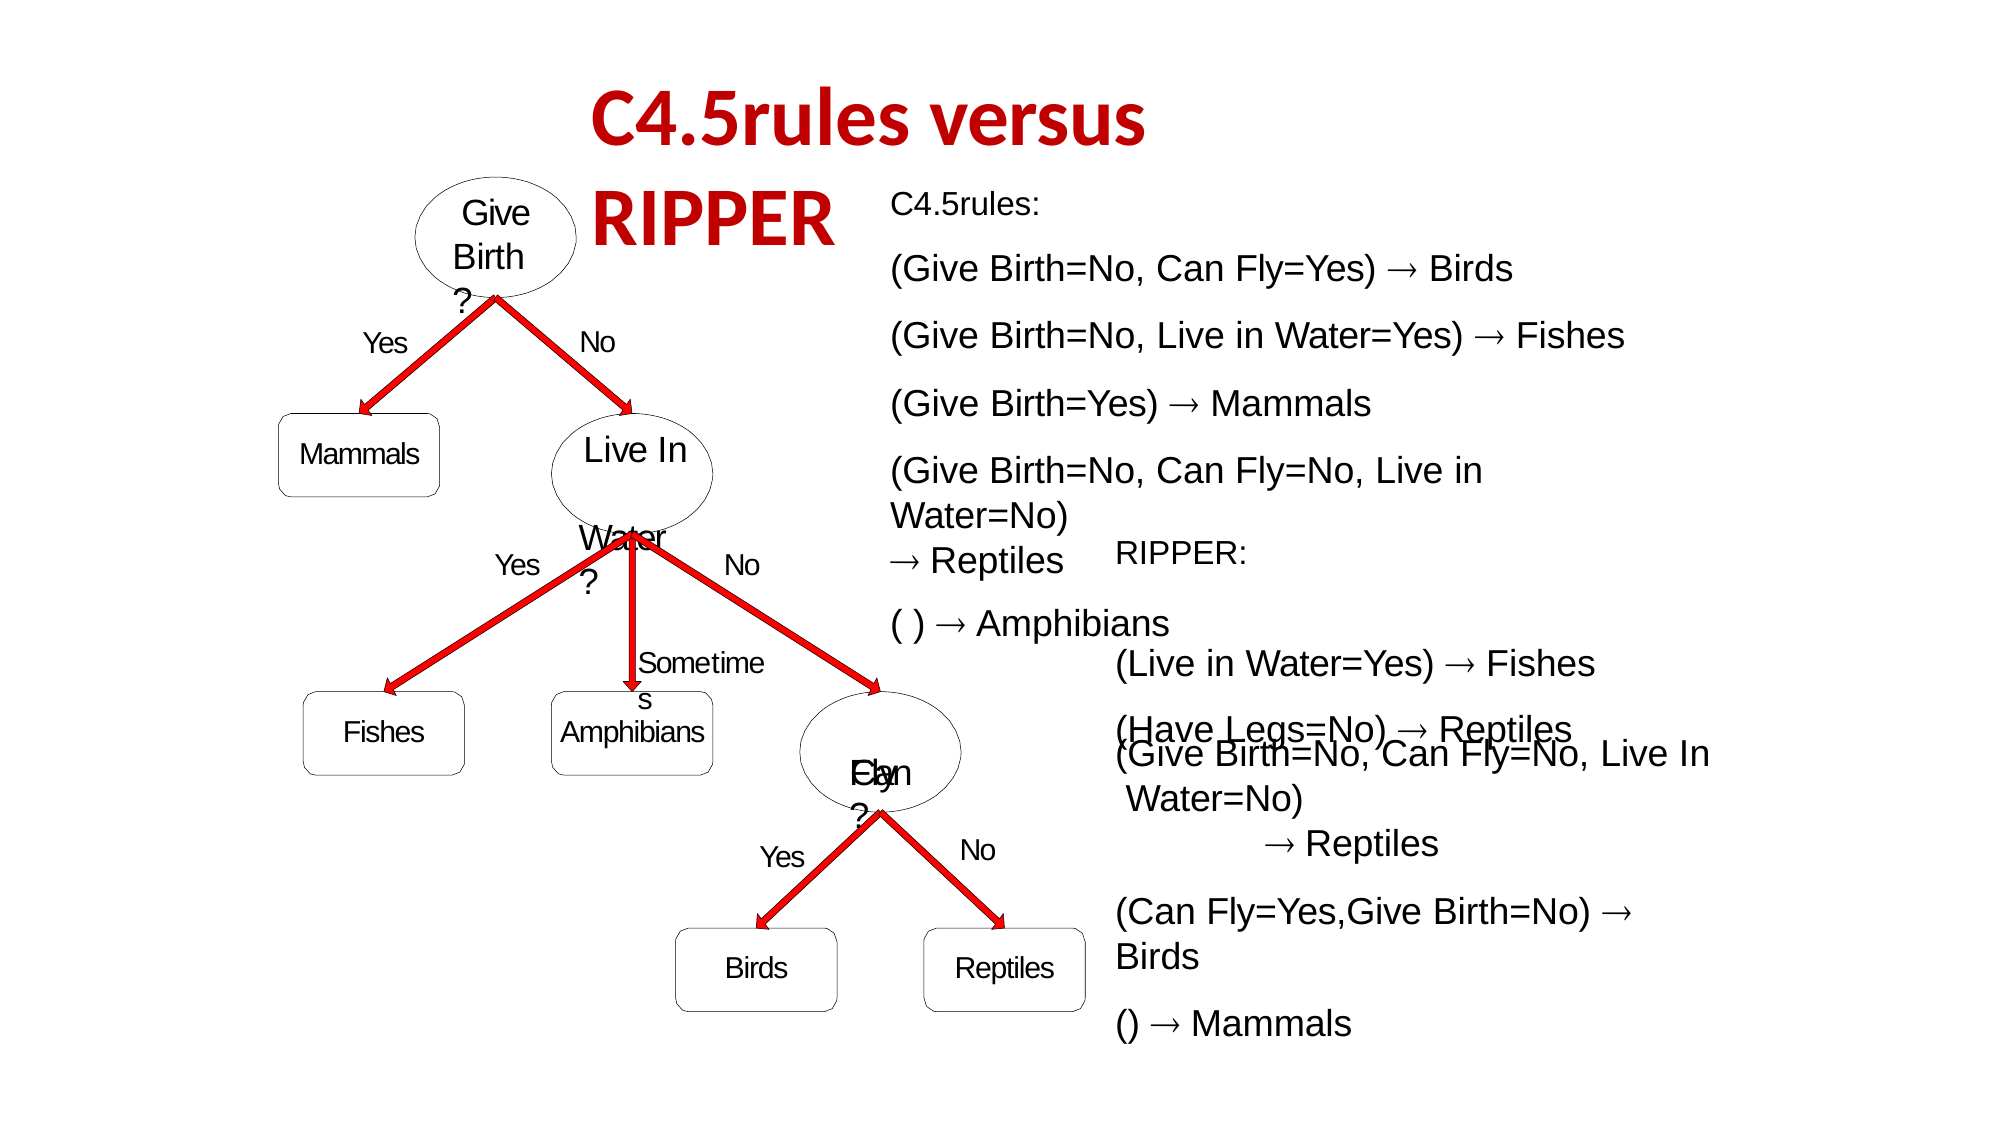

# C4.5rules versus RIPPER
C4.5rules:
(Give Birth=No, Can Fly=Yes) → Birds

Give  Birth?
(Give Birth=No, Live in Water=Yes) → Fishes  (Give Birth=Yes) → Mammals
(Give Birth=No, Can Fly=No, Live in Water=No)
→ Reptiles
( ) → Amphibians
(Live in Water=Yes) → Fishes
(Have Legs=No) → Reptiles
Can

No
Yes

Live In  Water?
Mammals
RIPPER:
Yes
No
Sometimes

Fishes
Amphibians
(Give Birth=No, Can Fly=No, Live In  Water=No)
→ Reptiles
(Can Fly=Yes,Give Birth=No) →
Birds
() → Mammals
Fly?
No
Yes

Birds
Reptiles